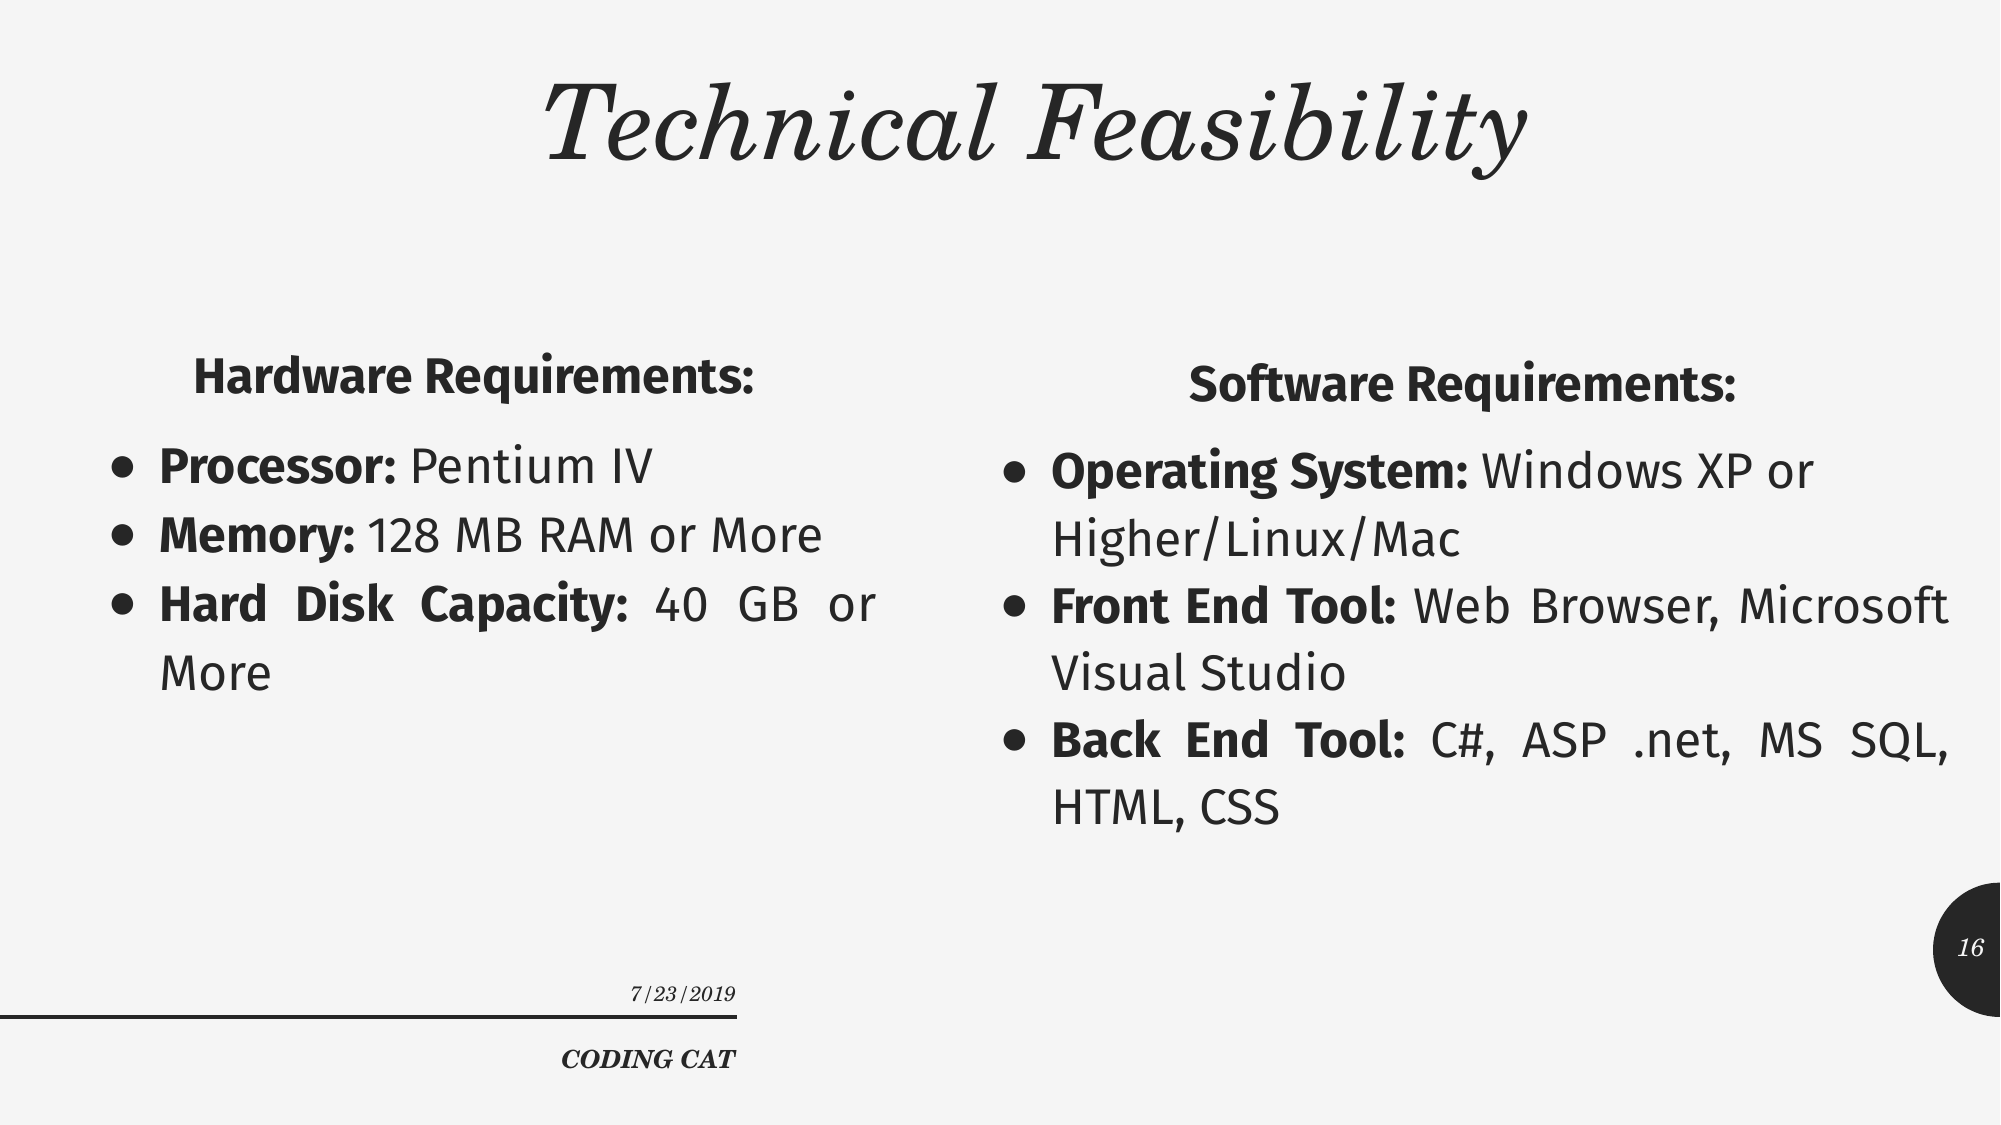

Technical Feasibility
Software Requirements:
Operating System: Windows XP or Higher/Linux/Mac
Front End Tool: Web Browser, Microsoft Visual Studio
Back End Tool: C#, ASP .net, MS SQL, HTML, CSS
Hardware Requirements:
Processor: Pentium IV
Memory: 128 MB RAM or More
Hard Disk Capacity: 40 GB or More
16
7/23/2019
CODING CAT